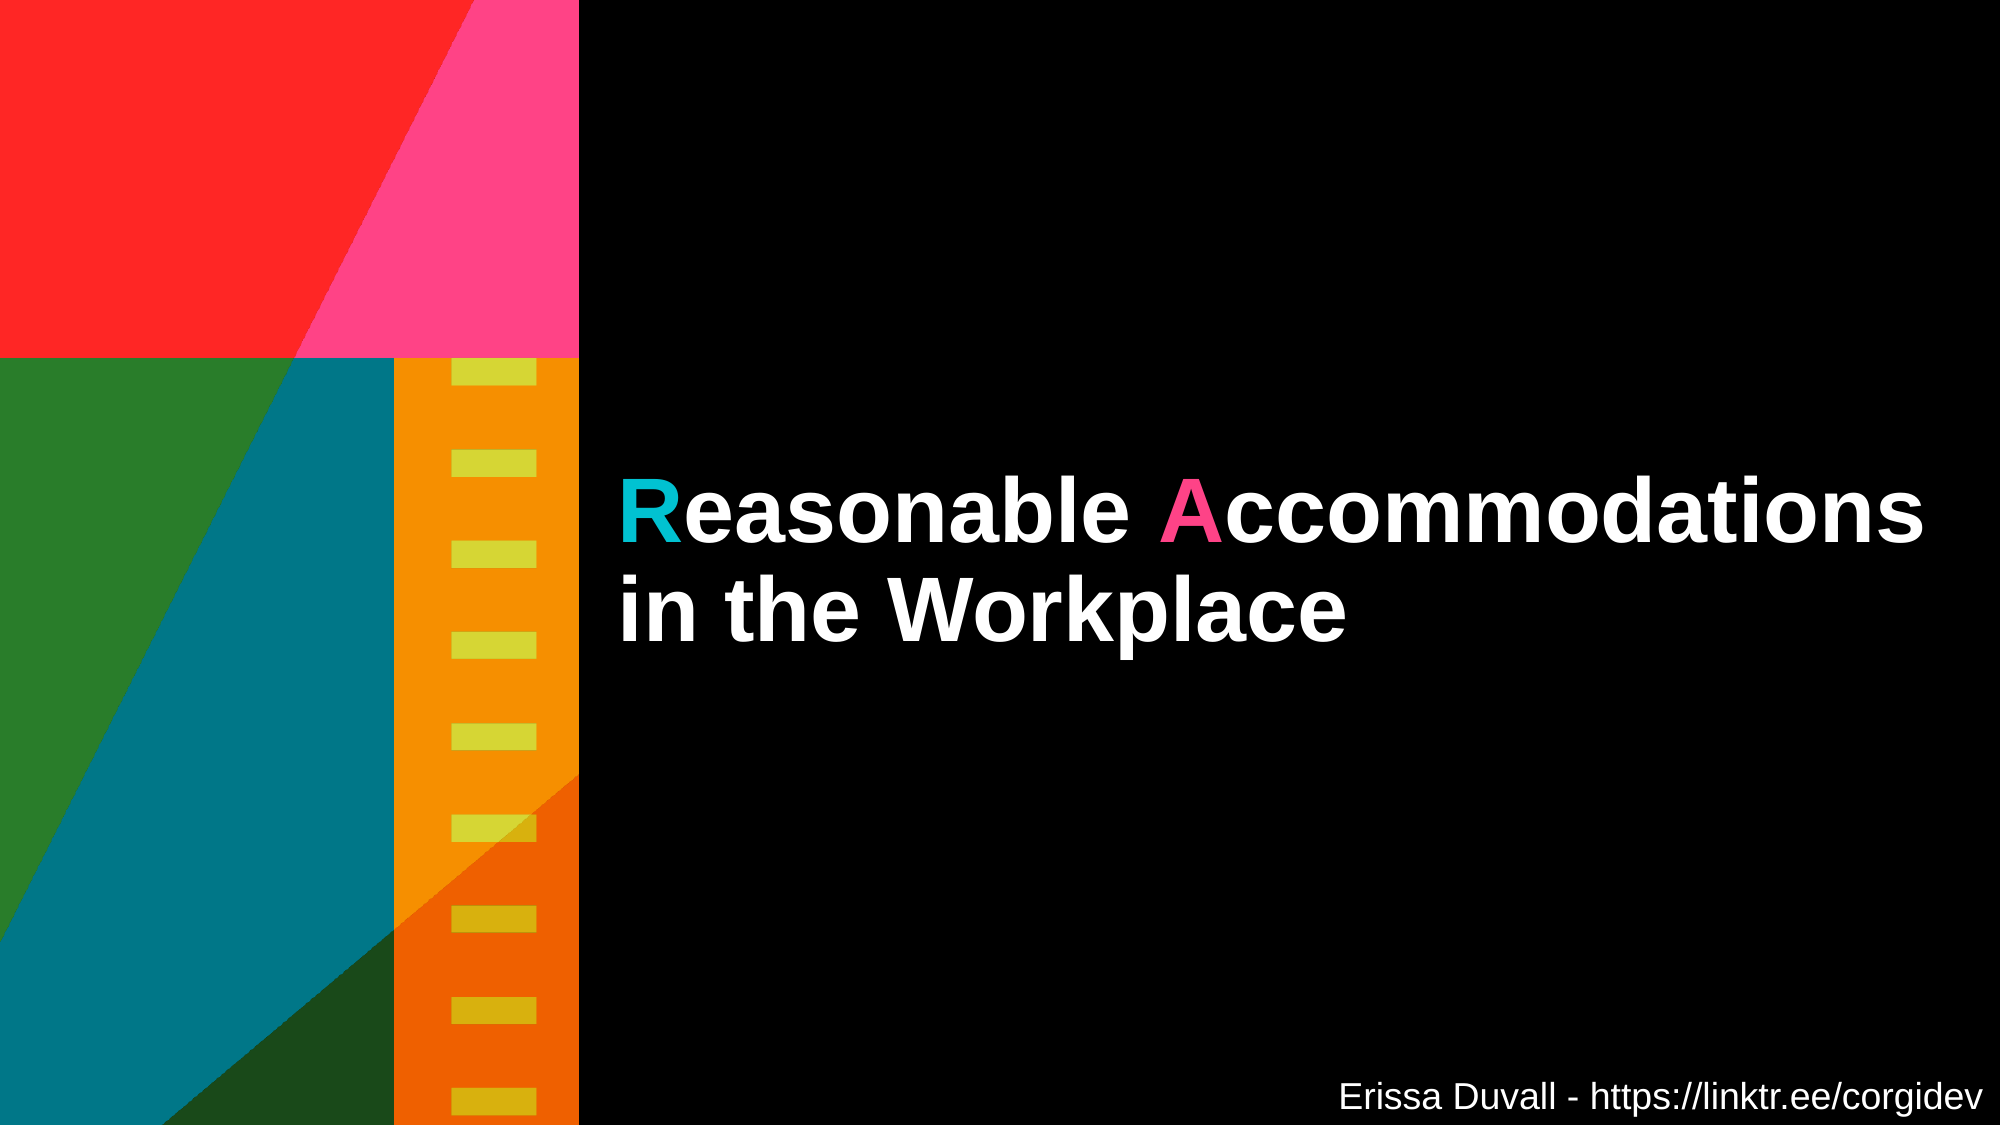

Reasonable Accommodations in the Workplace
Erissa Duvall - https://linktr.ee/corgidev